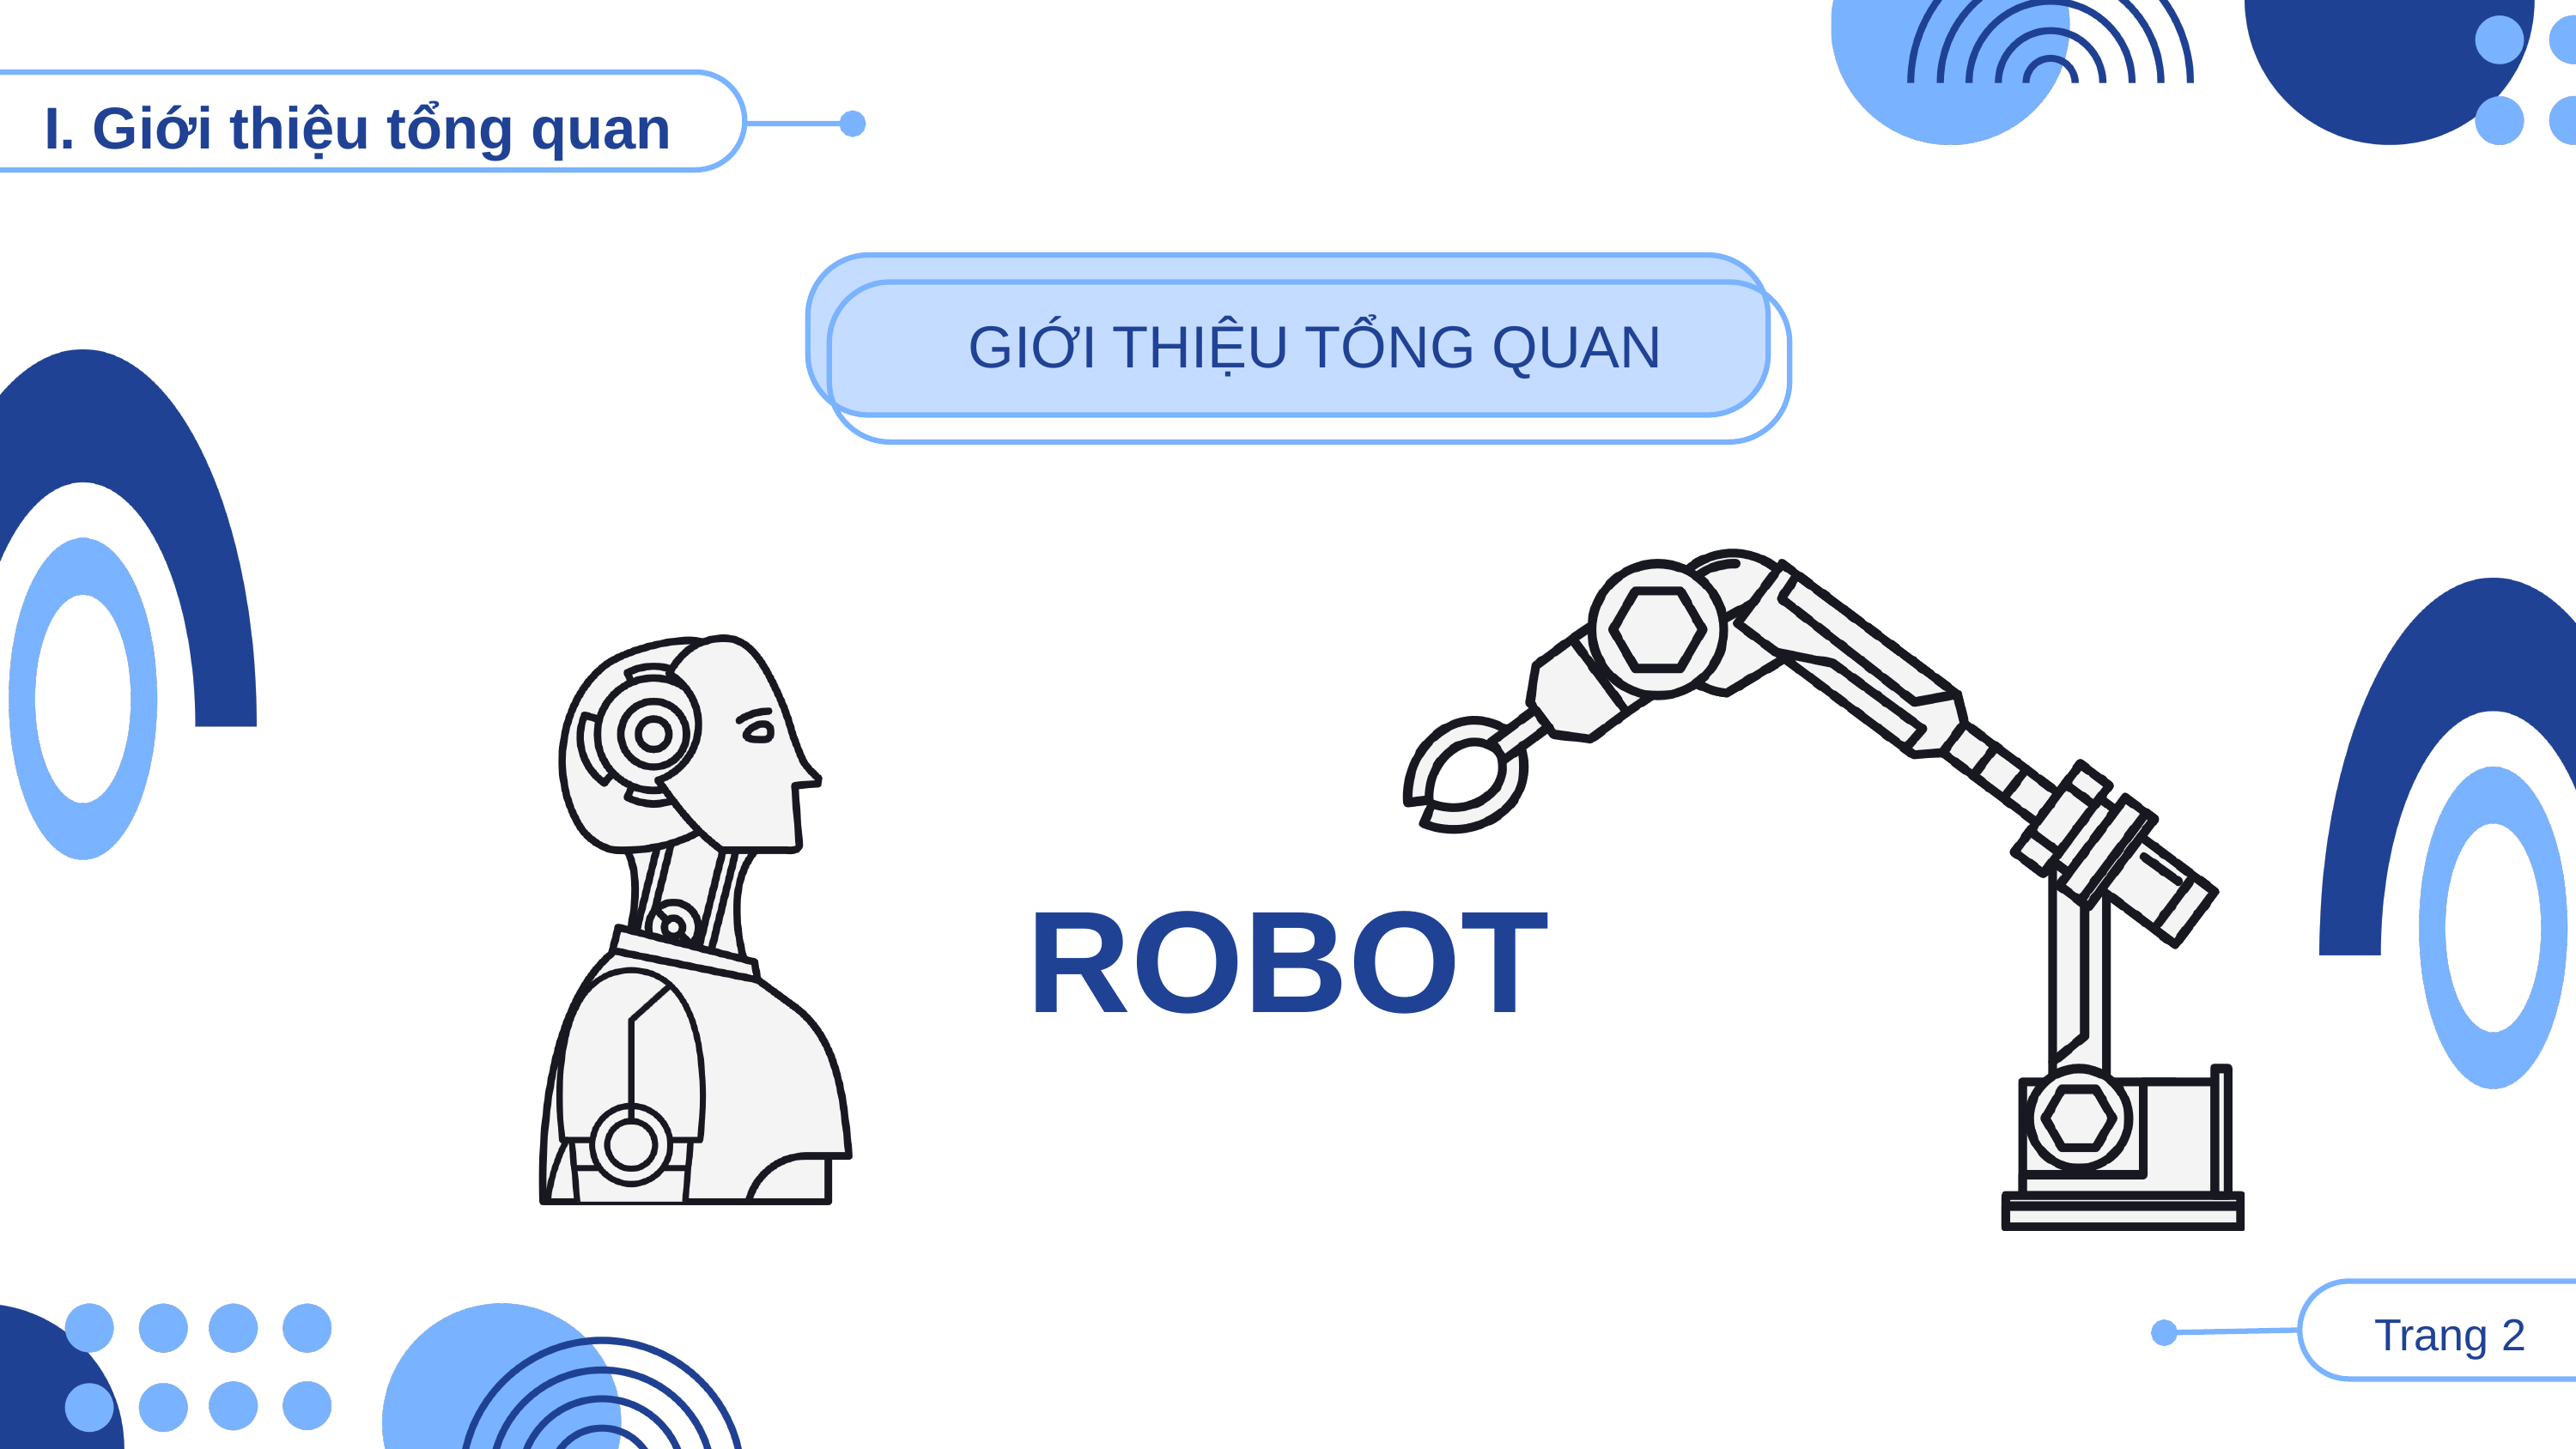

I. Giới thiệu tổng quan

GIỚI THIỆU TỔNG QUAN

ROBOT

 Trang 2